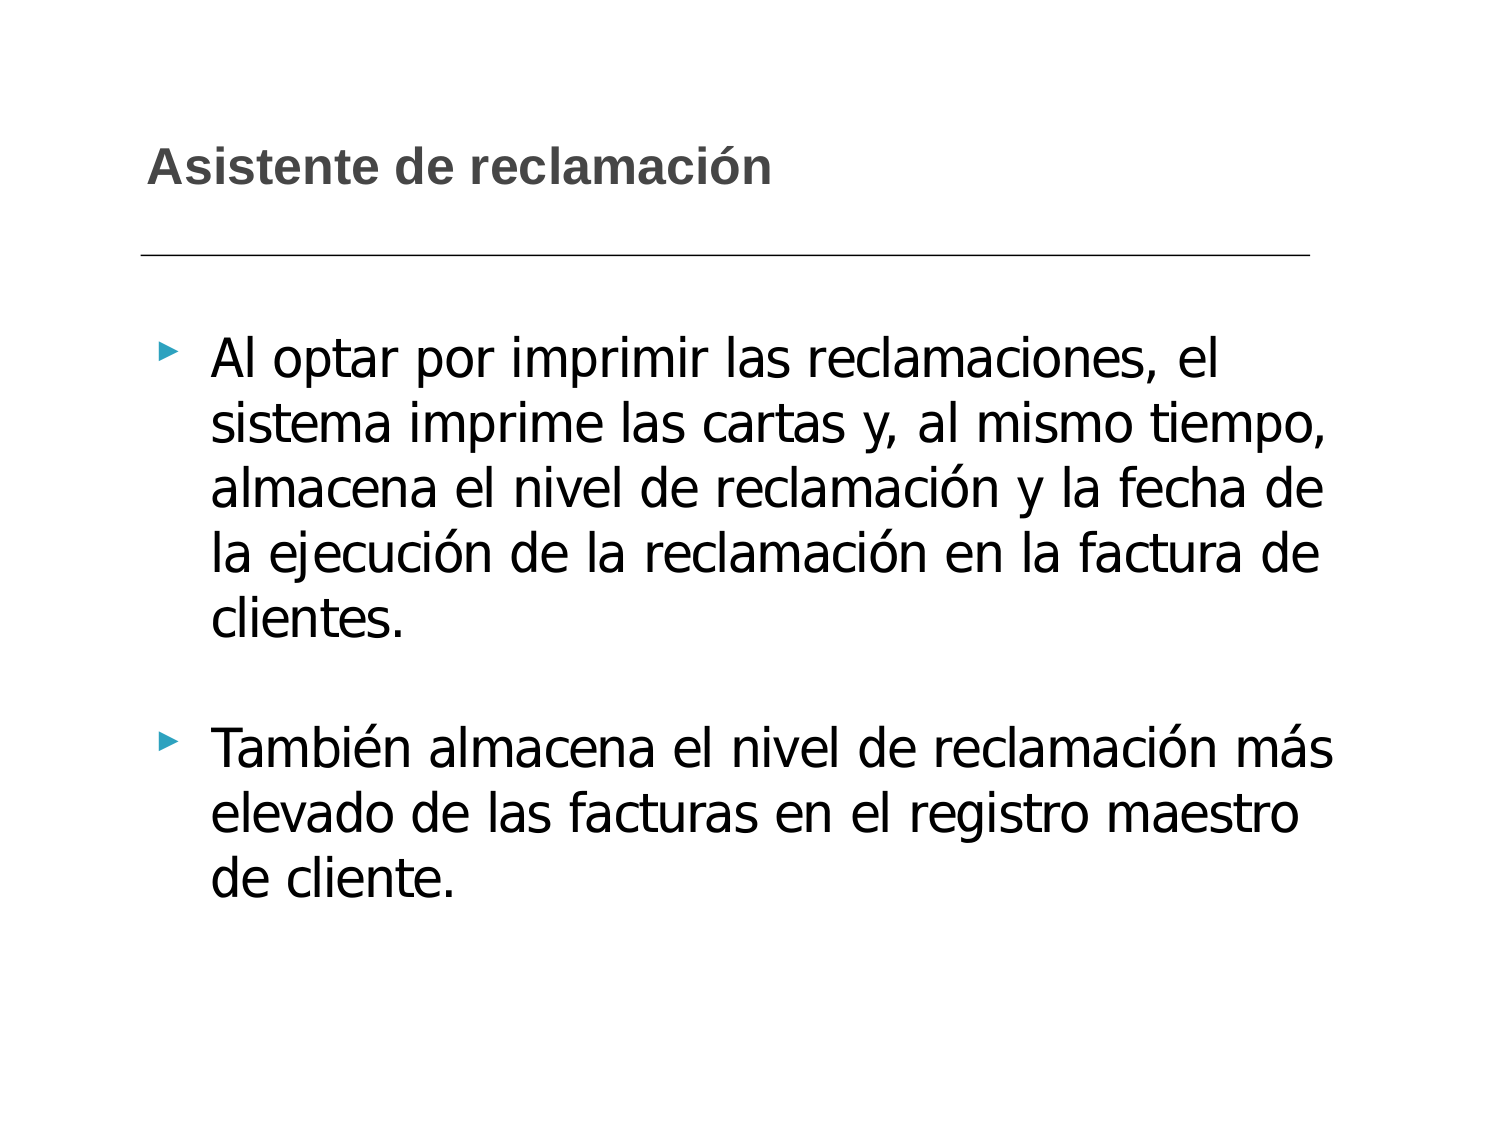

# Asistente de reclamación

Al optar por imprimir las reclamaciones, el sistema imprime las cartas y, al mismo tiempo, almacena el nivel de reclamación y la fecha de la ejecución de la reclamación en la factura de clientes.

También almacena el nivel de reclamación más elevado de las facturas en el registro maestro de cliente.